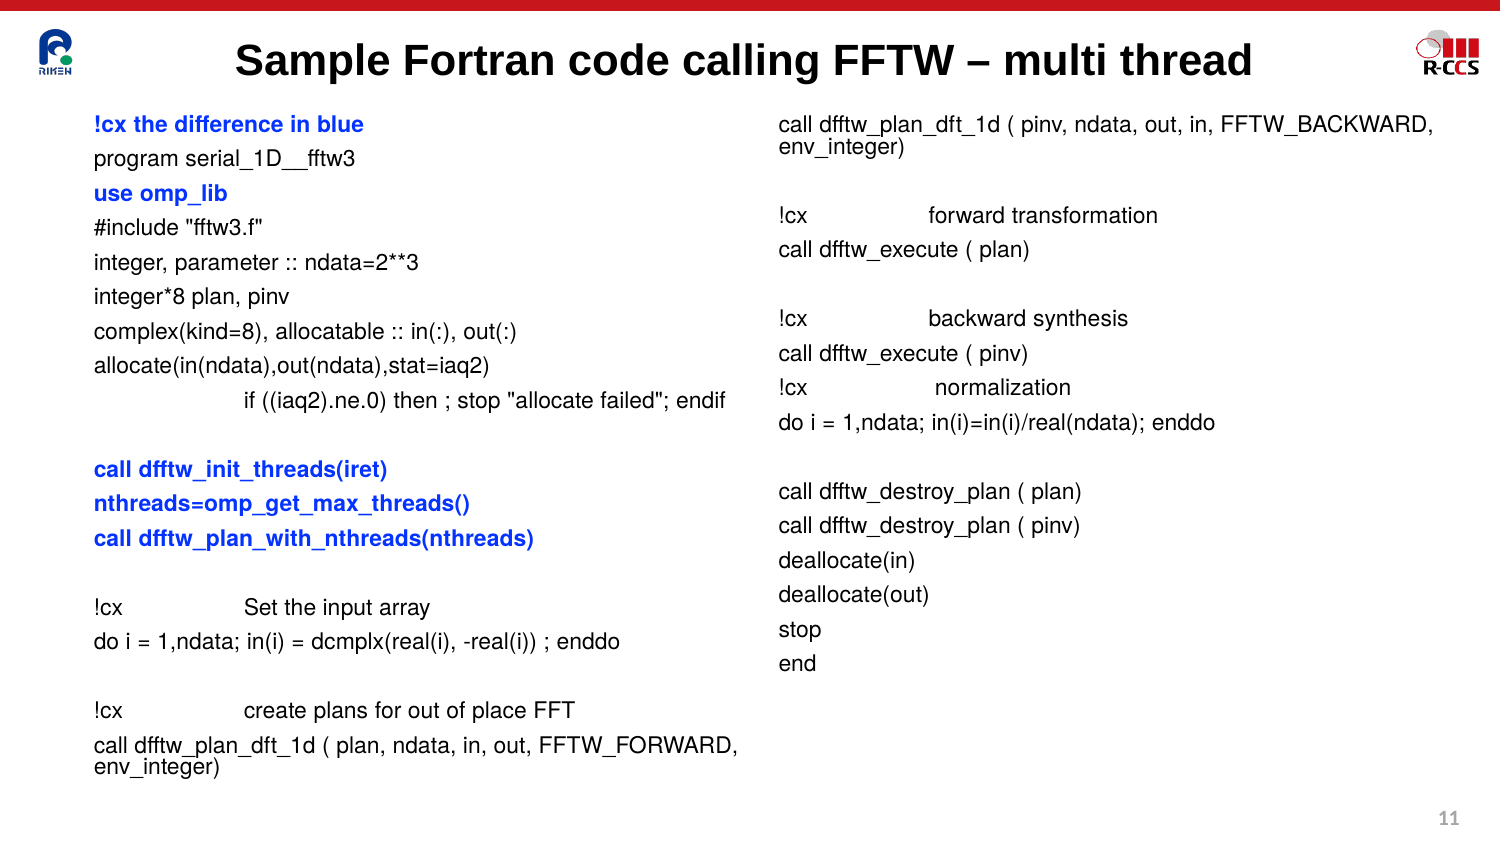

# Sample Fortran code calling FFTW – multi thread
!cx the difference in blue
program serial_1D__fftw3
use omp_lib
#include "fftw3.f"
integer, parameter :: ndata=2**3
integer*8 plan, pinv
complex(kind=8), allocatable :: in(:), out(:)
allocate(in(ndata),out(ndata),stat=iaq2)
	if ((iaq2).ne.0) then ; stop "allocate failed"; endif

call dfftw_init_threads(iret)
nthreads=omp_get_max_threads()
call dfftw_plan_with_nthreads(nthreads)

!cx	Set the input array
do i = 1,ndata; in(i) = dcmplx(real(i), -real(i)) ; enddo

!cx	create plans for out of place FFT
call dfftw_plan_dft_1d ( plan, ndata, in, out, FFTW_FORWARD, env_integer)
call dfftw_plan_dft_1d ( pinv, ndata, out, in, FFTW_BACKWARD, env_integer)

!cx	forward transformation
call dfftw_execute ( plan)

!cx	backward synthesis
call dfftw_execute ( pinv)
!cx	 normalization
do i = 1,ndata; in(i)=in(i)/real(ndata); enddo

call dfftw_destroy_plan ( plan)
call dfftw_destroy_plan ( pinv)
deallocate(in)
deallocate(out)
stop
end
11